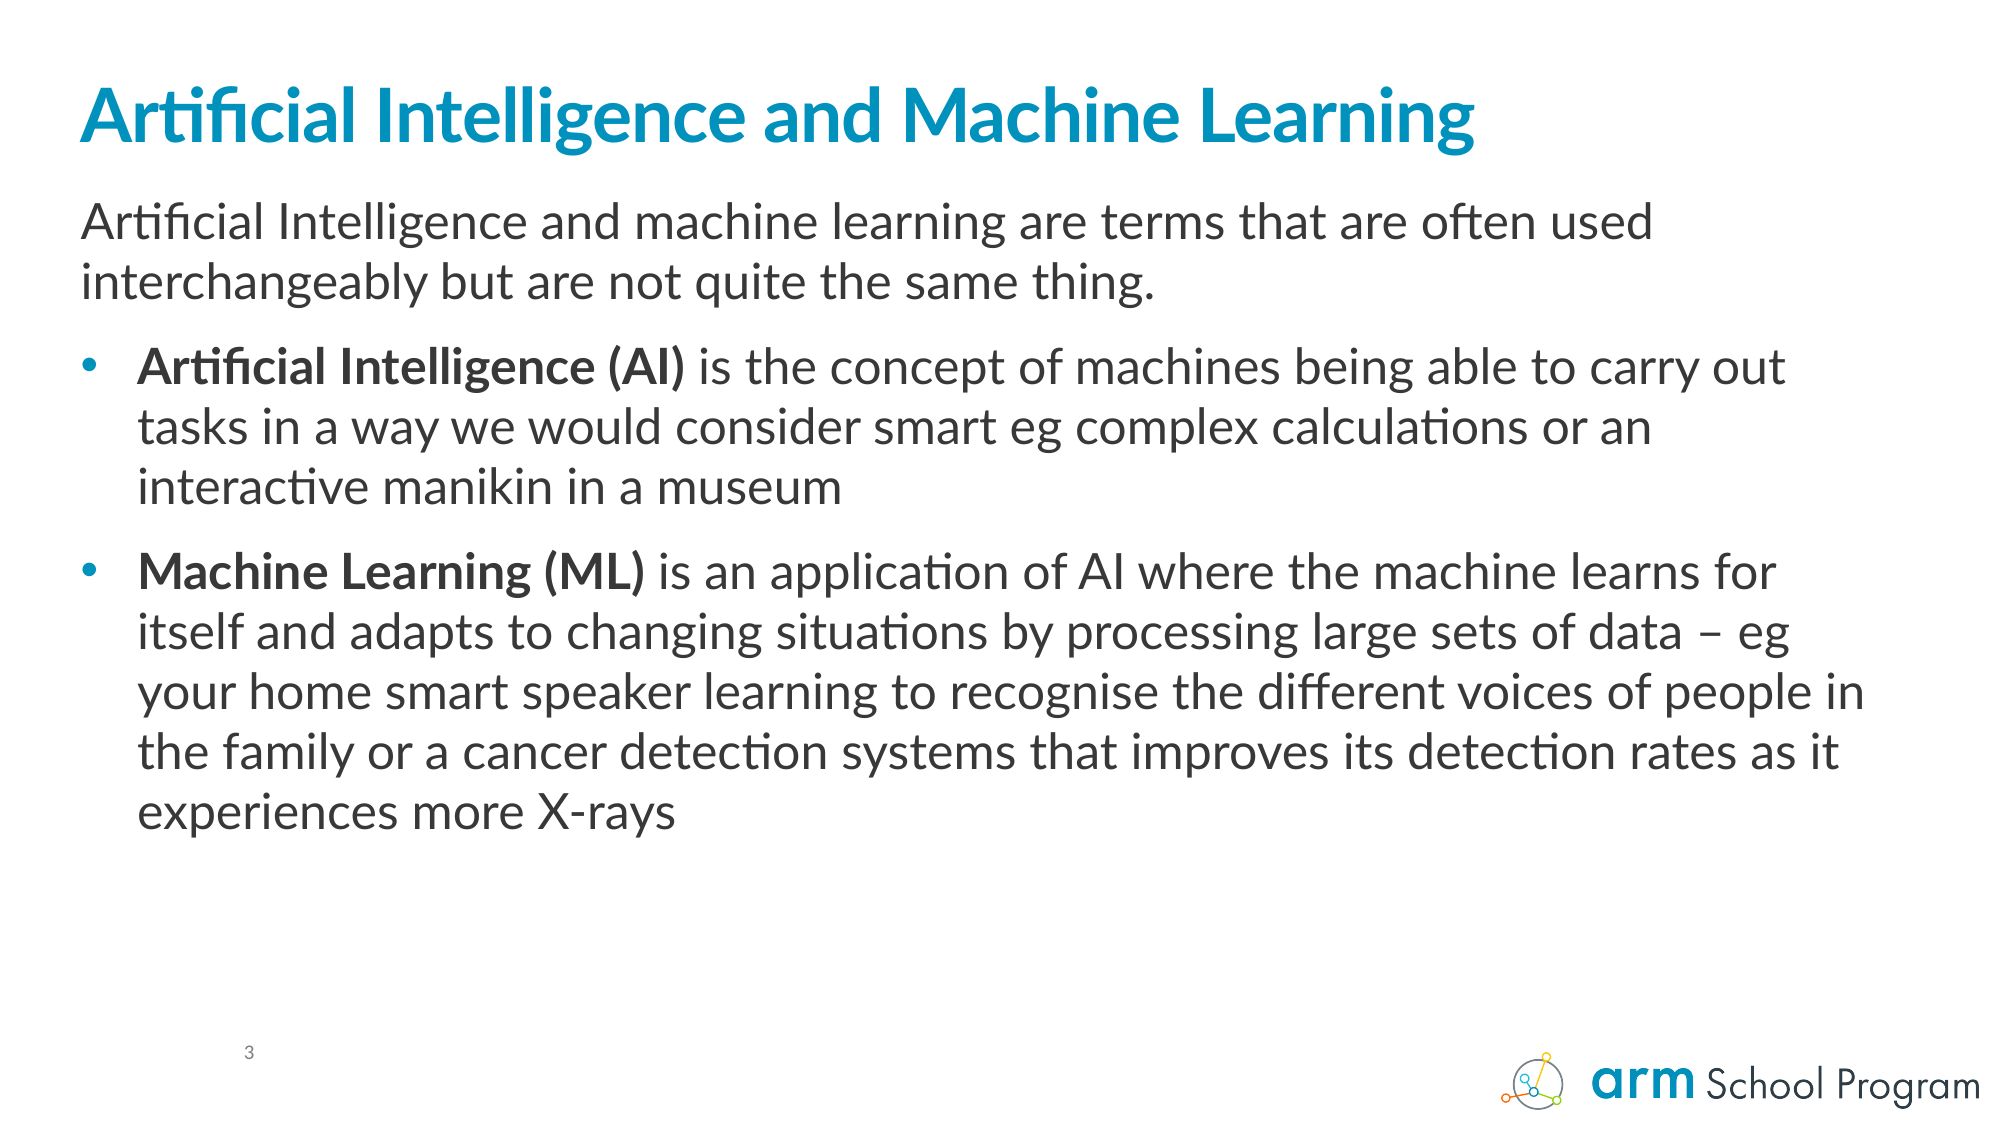

# Artificial Intelligence and Machine Learning
Artificial Intelligence and machine learning are terms that are often used interchangeably but are not quite the same thing.
Artificial Intelligence (AI) is the concept of machines being able to carry out tasks in a way we would consider smart eg complex calculations or an interactive manikin in a museum
Machine Learning (ML) is an application of AI where the machine learns for itself and adapts to changing situations by processing large sets of data – eg your home smart speaker learning to recognise the different voices of people in the family or a cancer detection systems that improves its detection rates as it experiences more X-rays